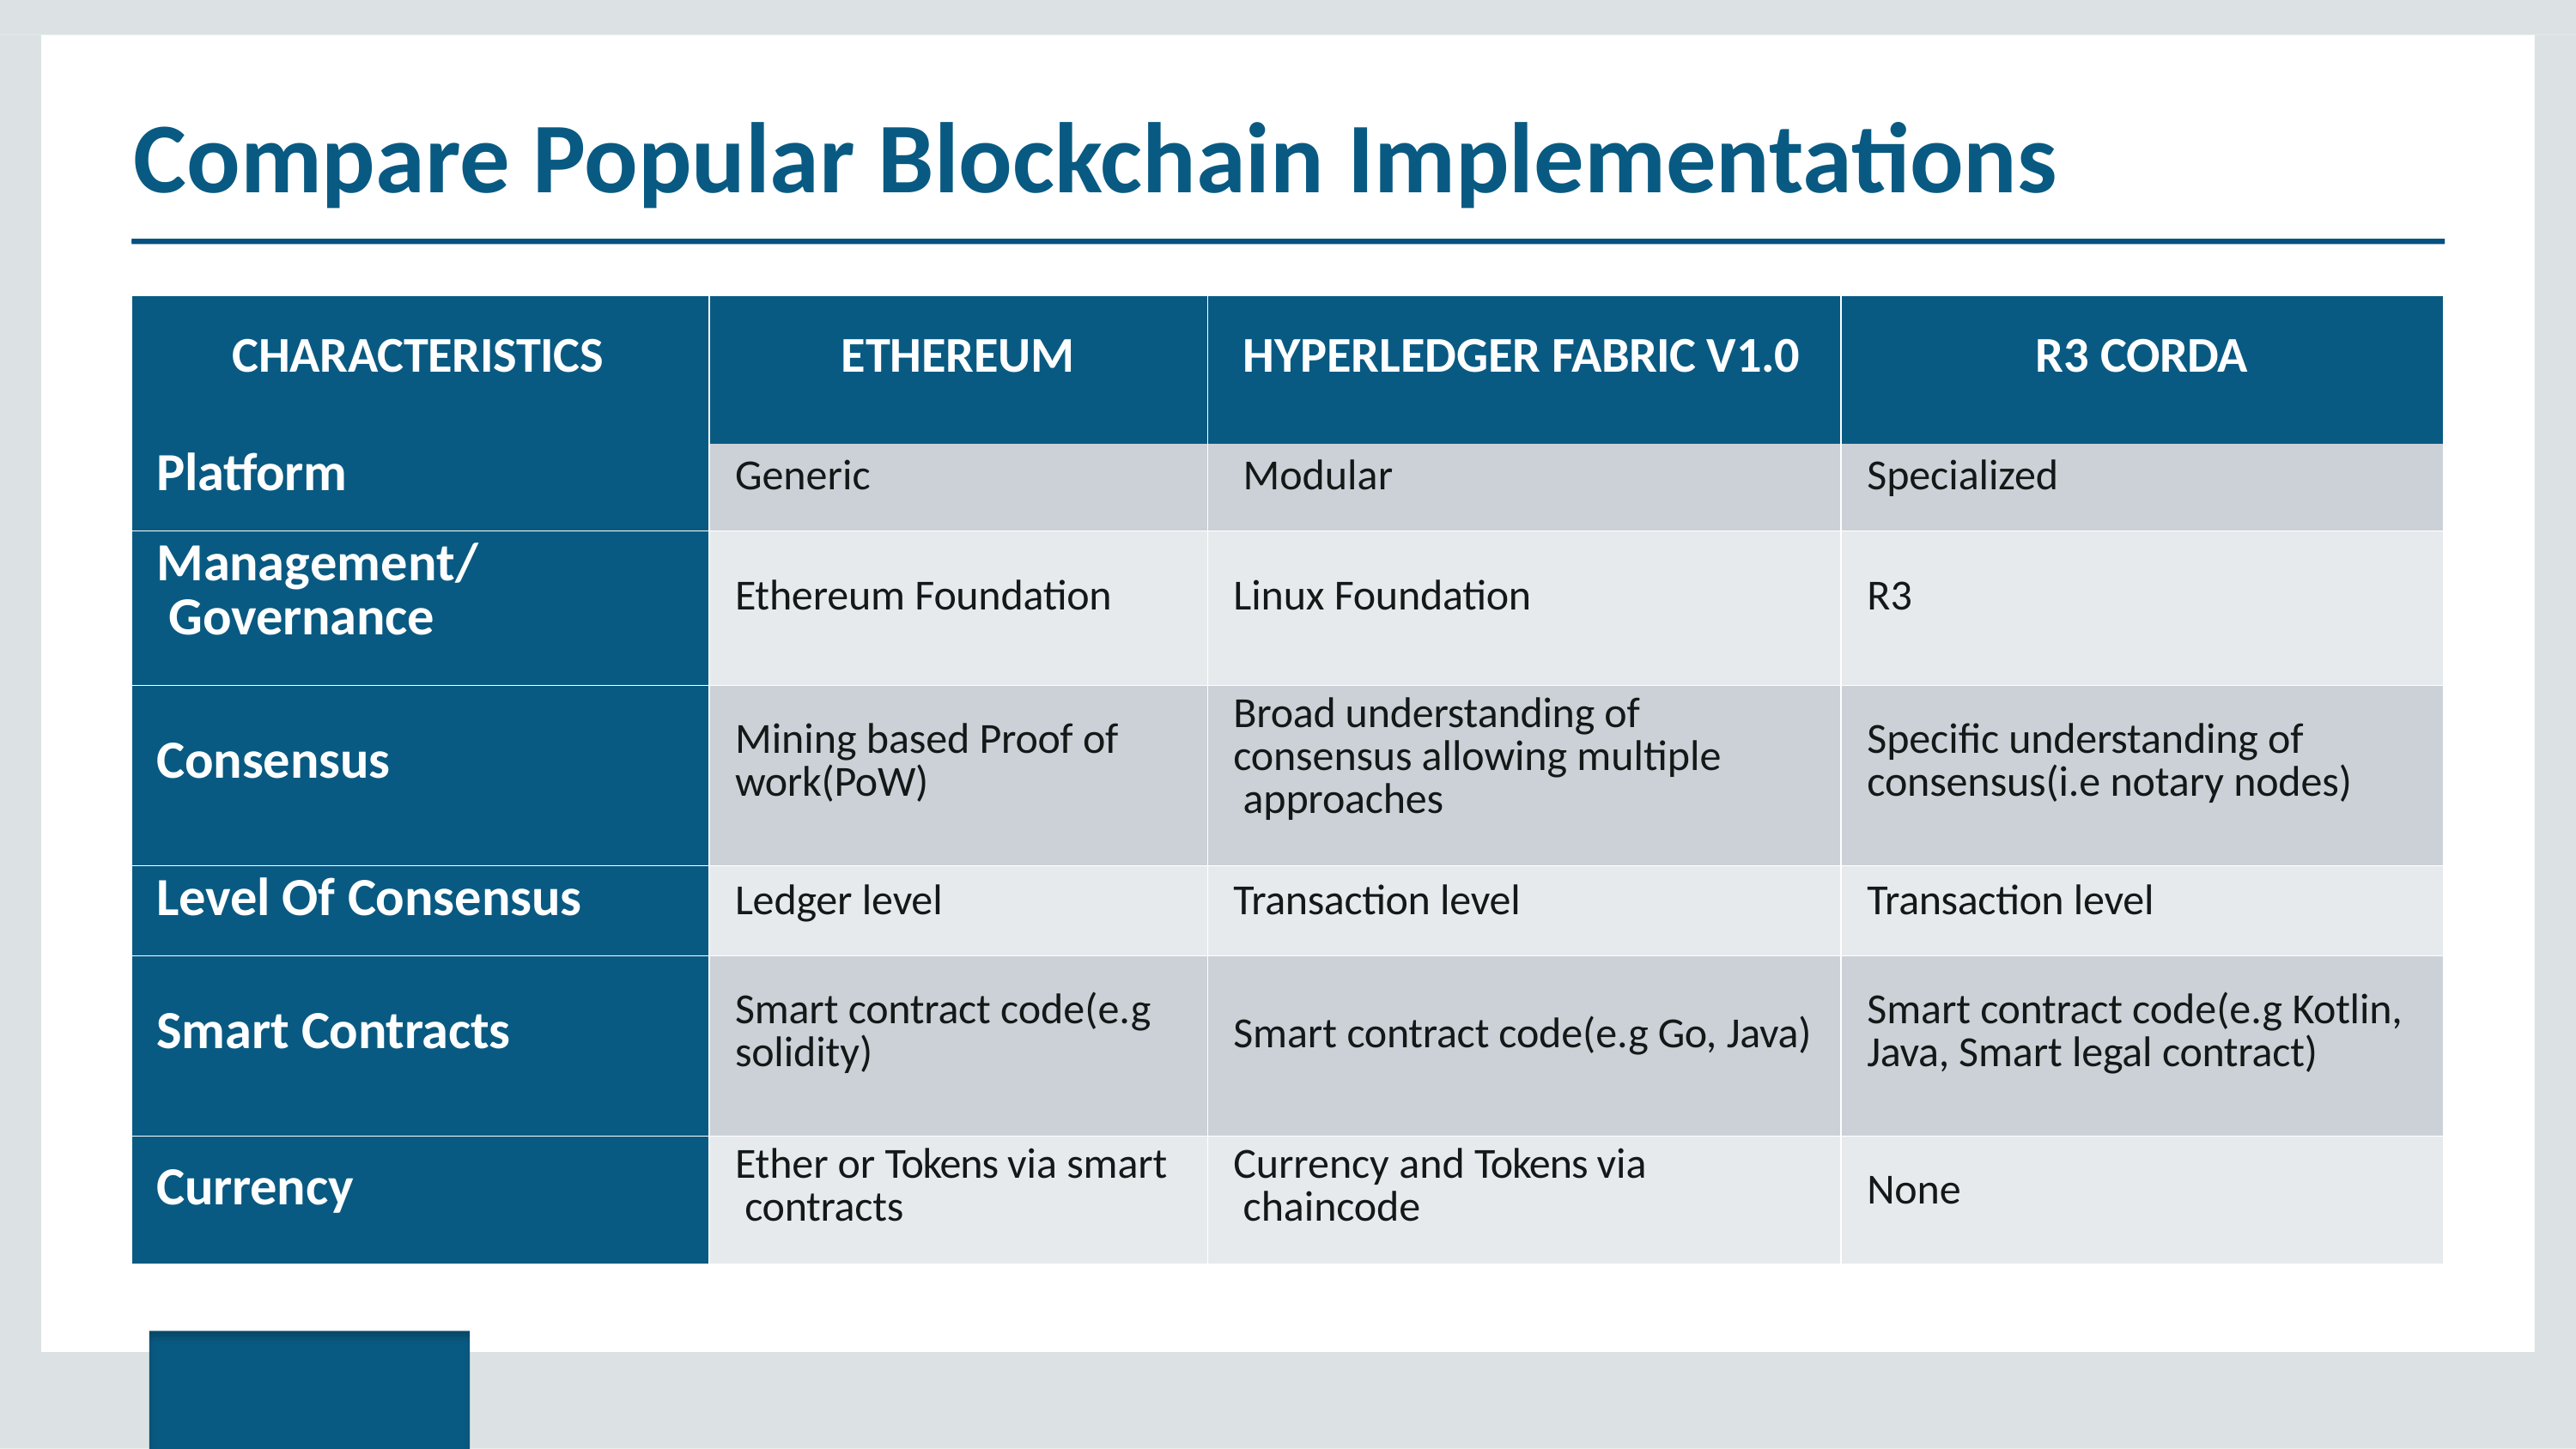

# Compare Popular Blockchain Implementations

| CHARACTERISTICS | ETHEREUM | HYPERLEDGER FABRIC V1.0 | R3 CORDA |
| --- | --- | --- | --- |
| Platform | Generic | Modular | Specialized |
| Management/ Governance | Ethereum Foundation | Linux Foundation | R3 |
| Consensus | Mining based Proof of work(PoW) | Broad understanding of consensus allowing multiple approaches | Specific understanding of consensus(i.e notary nodes) |
| Level Of Consensus | Ledger level | Transaction level | Transaction level |
| Smart Contracts | Smart contract code(e.g solidity) | Smart contract code(e.g Go, Java) | Smart contract code(e.g Kotlin, Java, Smart legal contract) |
| Currency | Ether or Tokens via smart contracts | Currency and Tokens via chaincode | None |